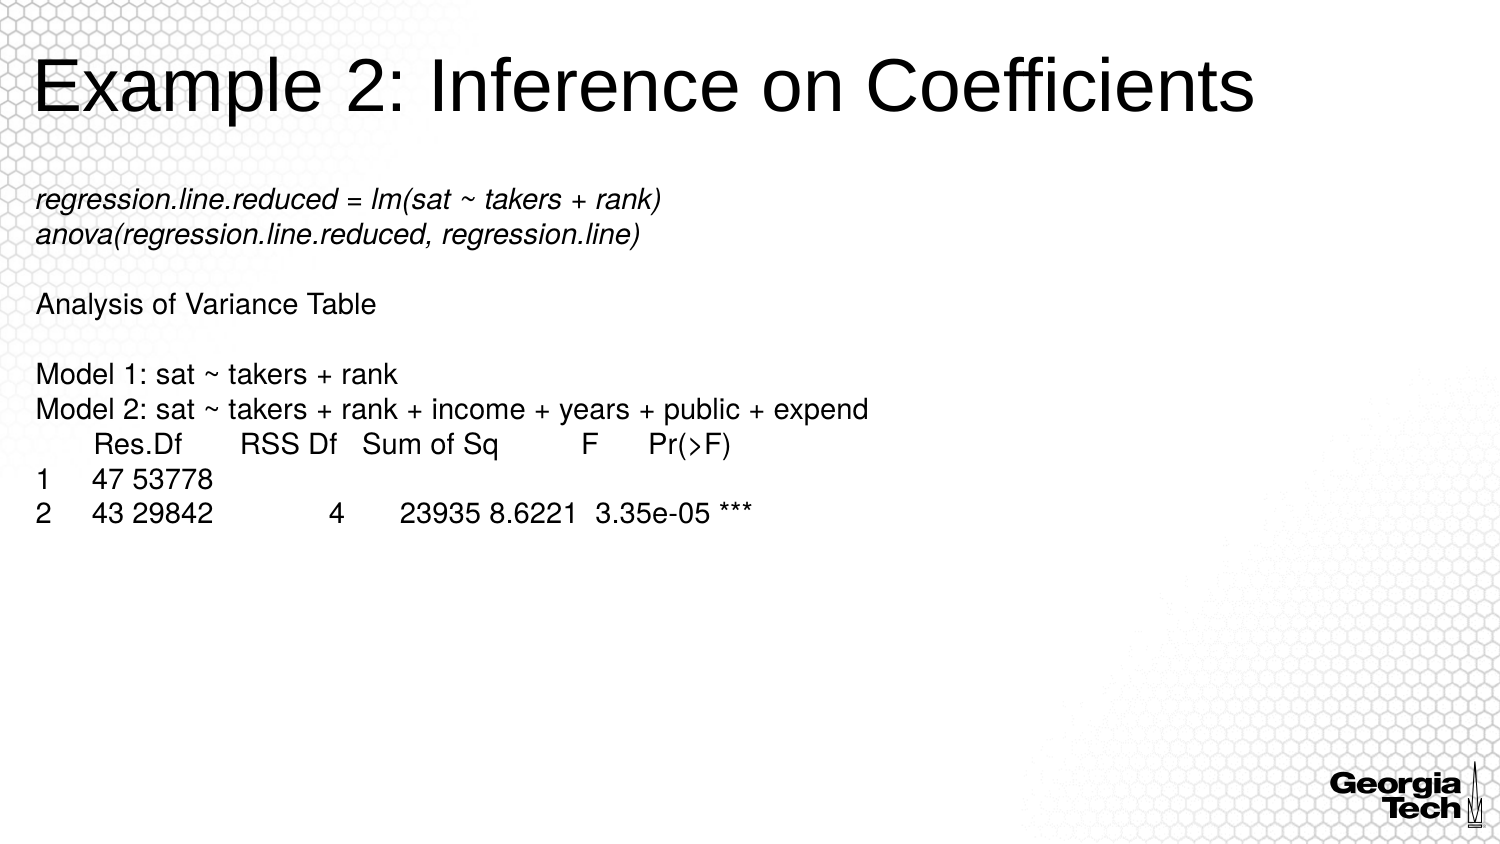

# Example 2: Inference on Coefficients
regression.line.reduced = lm(sat ~ takers + rank)
anova(regression.line.reduced, regression.line)

Analysis of Variance Table

Model 1: sat ~ takers + rank
Model 2: sat ~ takers + rank + income + years + public + expend
       Res.Df       RSS Df   Sum of Sq          F      Pr(>F)
47 53778
43 29842              4    	 23935 8.6221  3.35e-05 ***